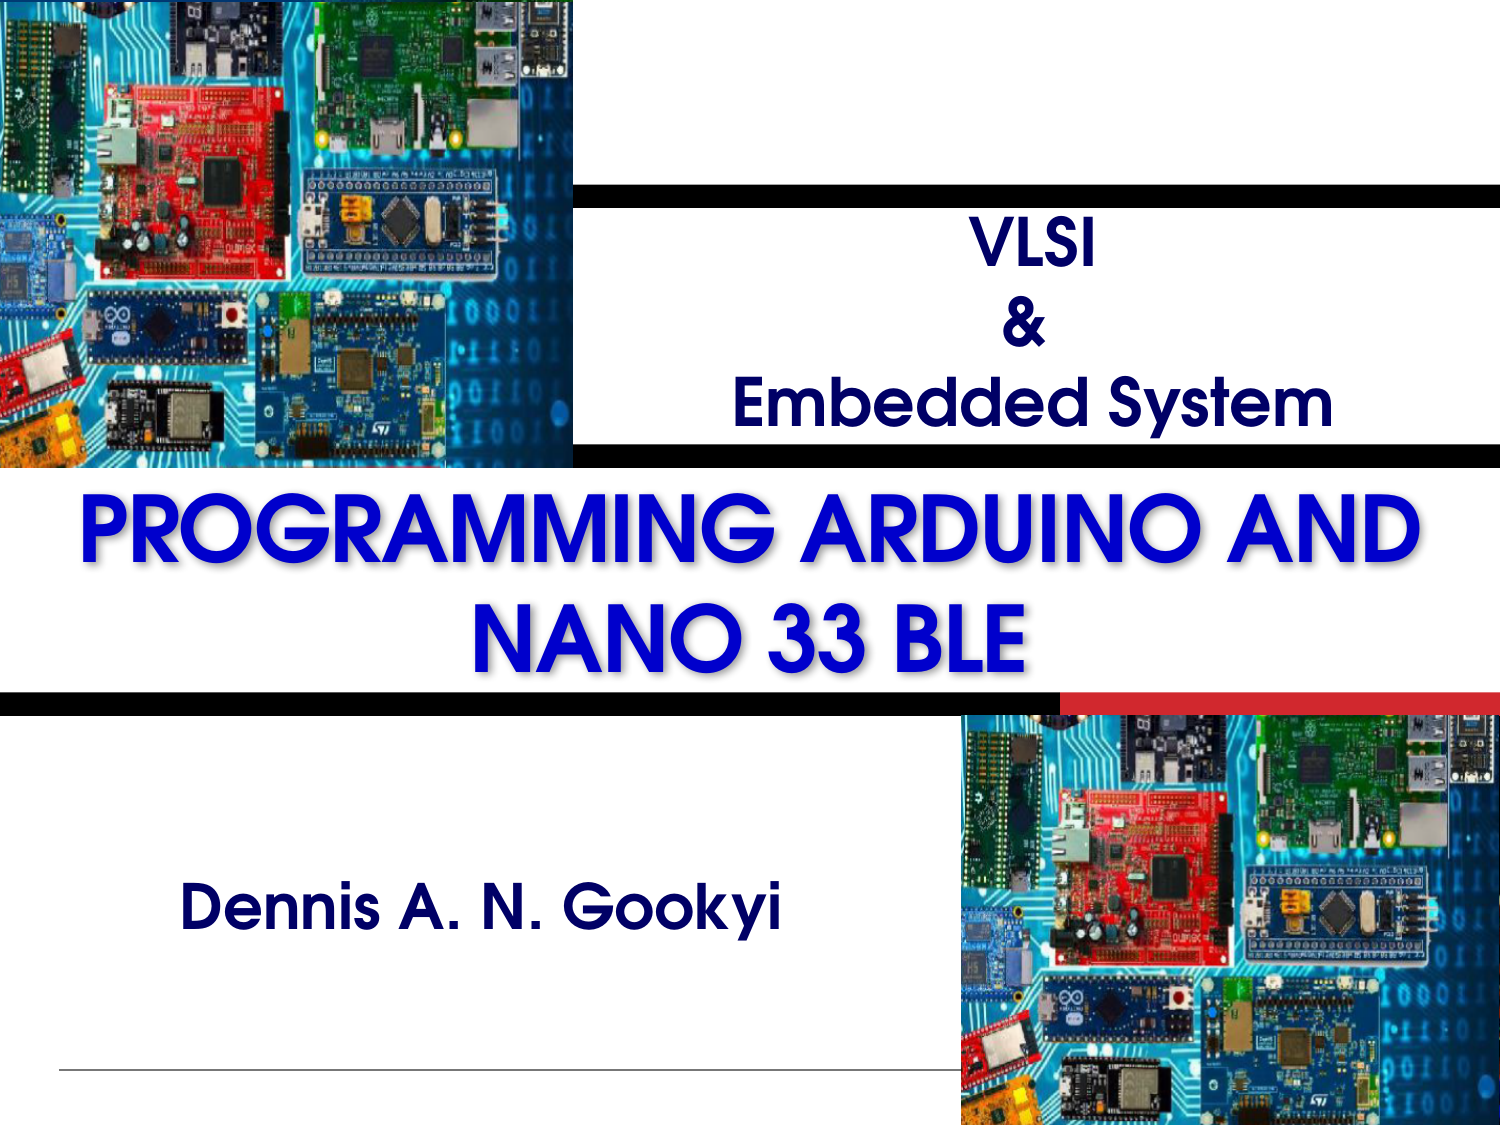

# Programming Arduino and Nano 33 BLE